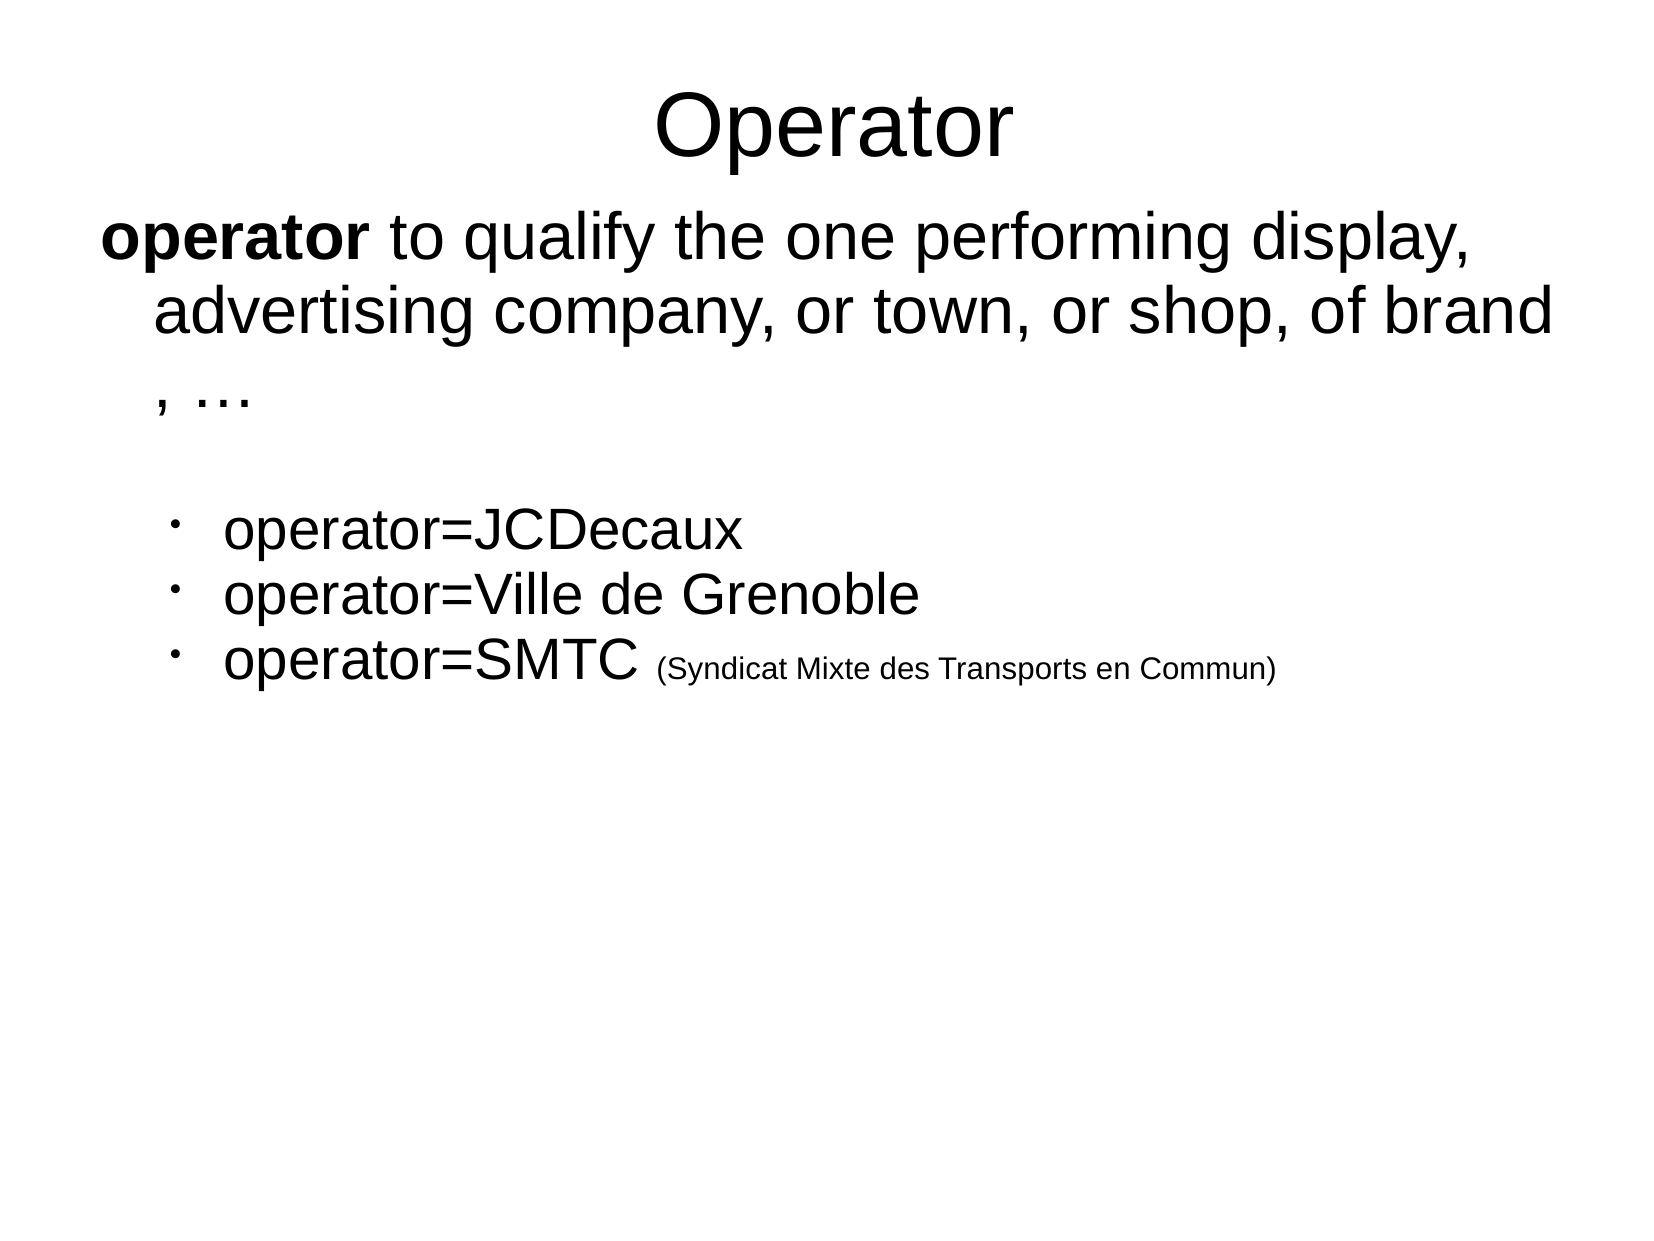

Operator
operator to qualify the one performing display, advertising company, or town, or shop, of brand , …

operator=JCDecaux
operator=Ville de Grenoble
operator=SMTC (Syndicat Mixte des Transports en Commun)